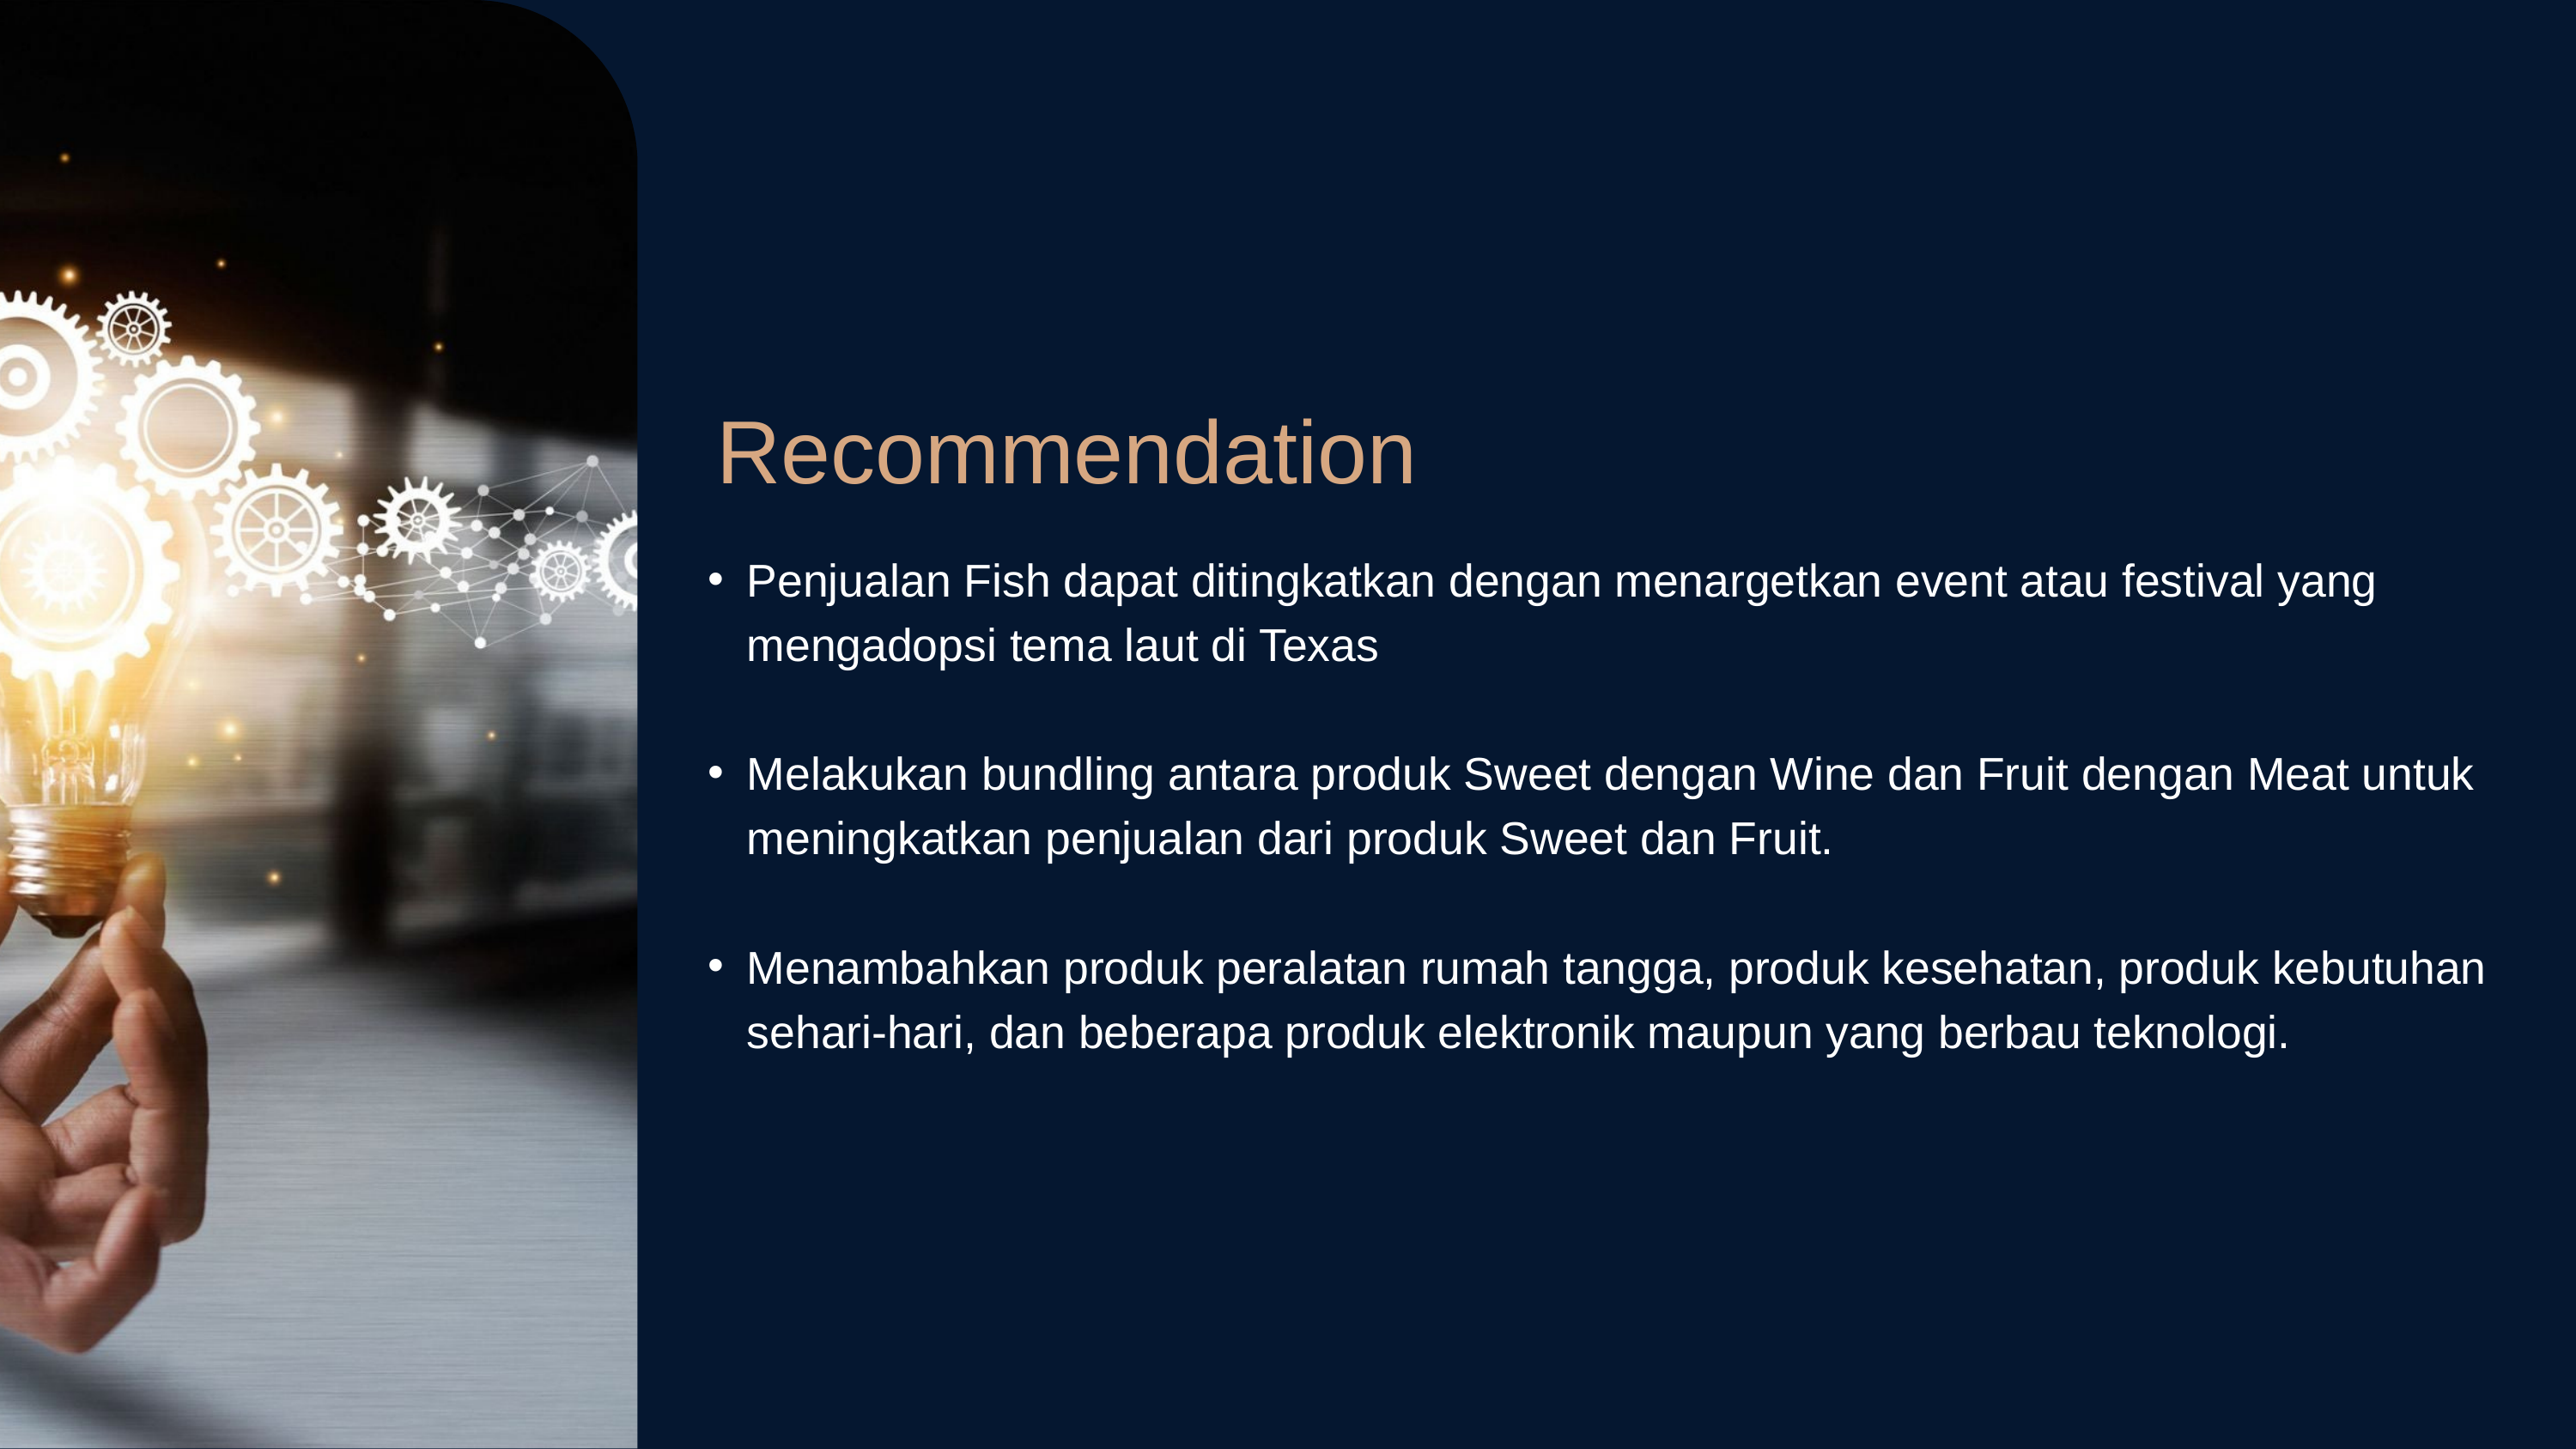

Recommendation
Penjualan Fish dapat ditingkatkan dengan menargetkan event atau festival yang mengadopsi tema laut di Texas

Melakukan bundling antara produk Sweet dengan Wine dan Fruit dengan Meat untuk meningkatkan penjualan dari produk Sweet dan Fruit.

Menambahkan produk peralatan rumah tangga, produk kesehatan, produk kebutuhan sehari-hari, dan beberapa produk elektronik maupun yang berbau teknologi.